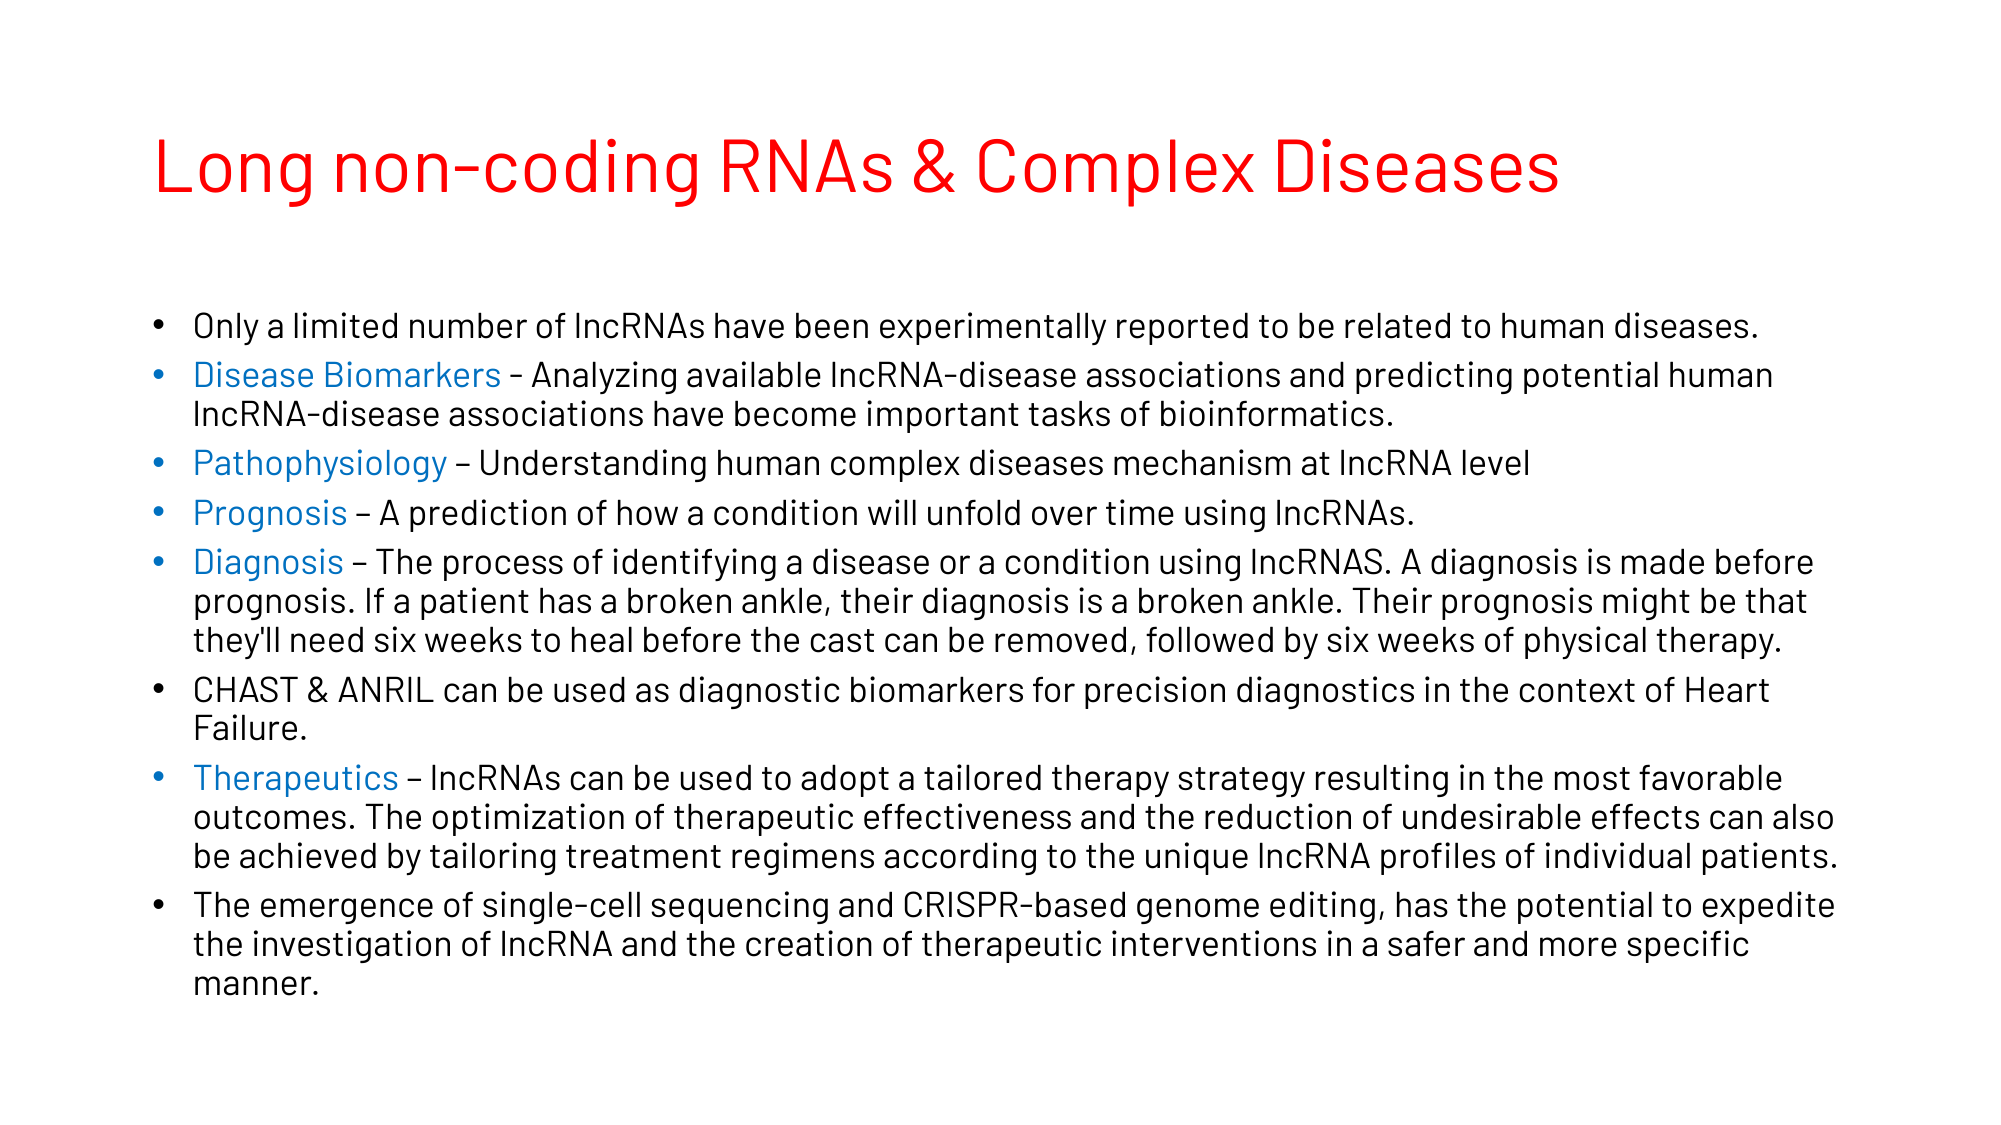

# Long non-coding RNAs & Complex Diseases
Only a limited number of lncRNAs have been experimentally reported to be related to human diseases.
Disease Biomarkers - Analyzing available lncRNA-disease associations and predicting potential human lncRNA-disease associations have become important tasks of bioinformatics.
Pathophysiology – Understanding human complex diseases mechanism at lncRNA level
Prognosis – A prediction of how a condition will unfold over time using lncRNAs.
Diagnosis – The process of identifying a disease or a condition using lncRNAS. A diagnosis is made before prognosis. If a patient has a broken ankle, their diagnosis is a broken ankle. Their prognosis might be that they'll need six weeks to heal before the cast can be removed, followed by six weeks of physical therapy.
CHAST & ANRIL can be used as diagnostic biomarkers for precision diagnostics in the context of Heart Failure.
Therapeutics – lncRNAs can be used to adopt a tailored therapy strategy resulting in the most favorable outcomes. The optimization of therapeutic effectiveness and the reduction of undesirable effects can also be achieved by tailoring treatment regimens according to the unique lncRNA profiles of individual patients.
The emergence of single-cell sequencing and CRISPR-based genome editing, has the potential to expedite the investigation of lncRNA and the creation of therapeutic interventions in a safer and more specific manner.